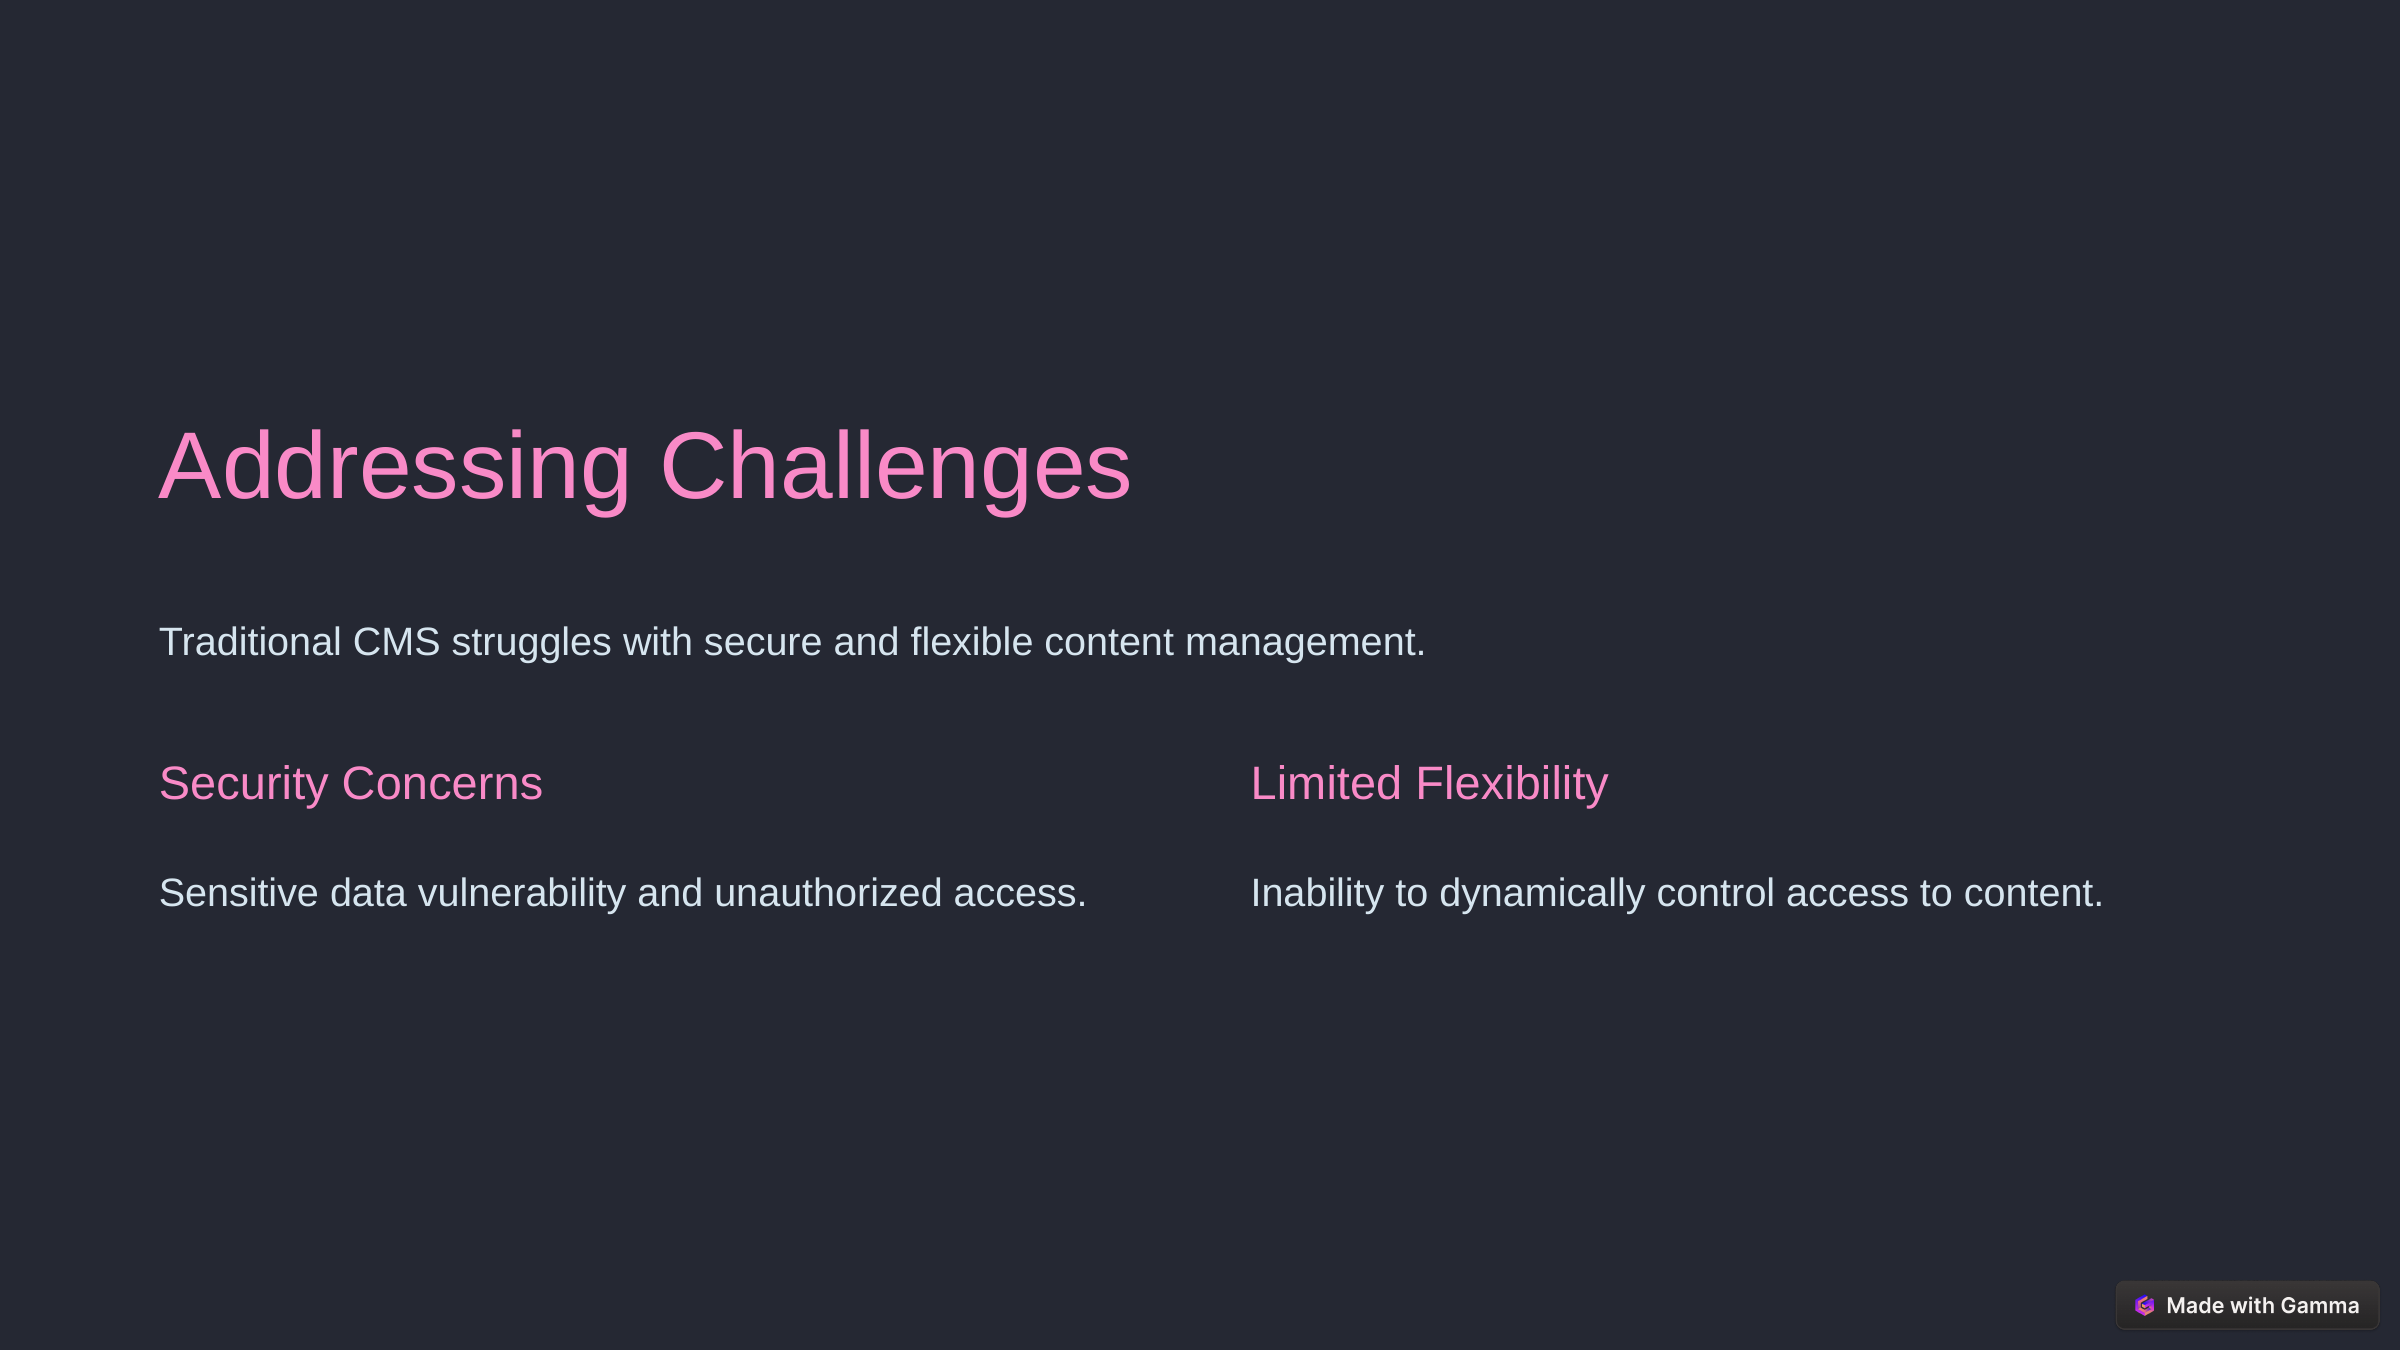

Addressing Challenges
Traditional CMS struggles with secure and flexible content management.
Security Concerns
Limited Flexibility
Sensitive data vulnerability and unauthorized access.
Inability to dynamically control access to content.